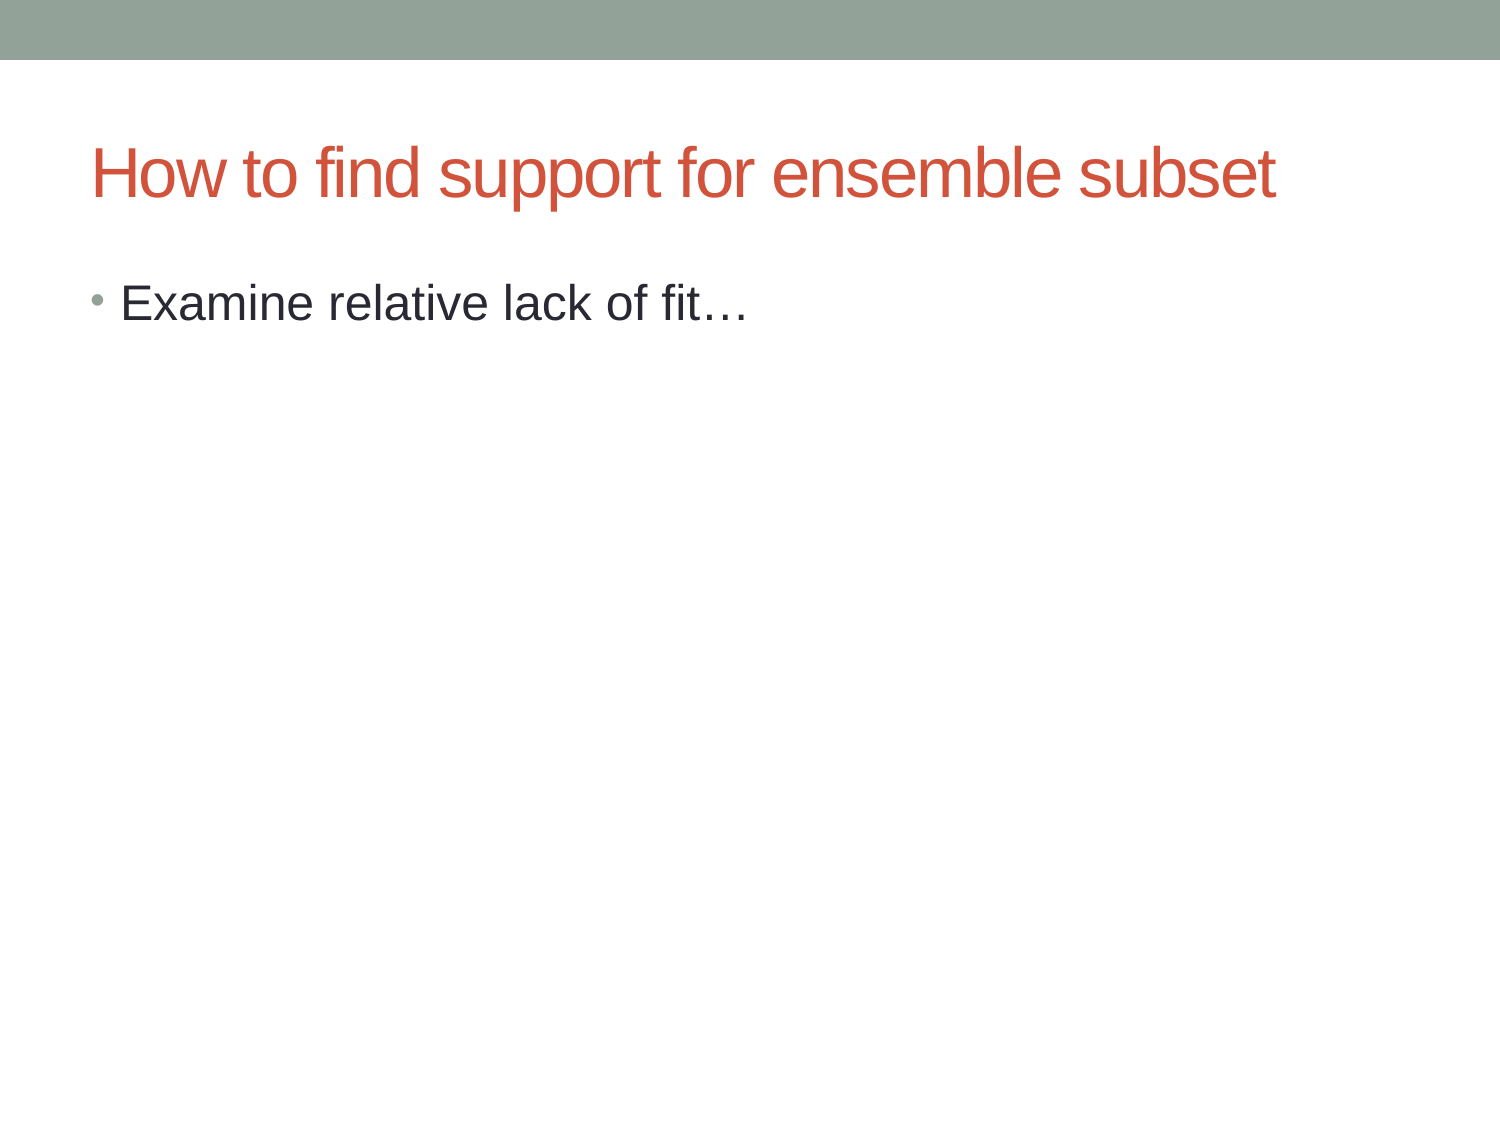

# How to find support for ensemble subset
Examine relative lack of fit…